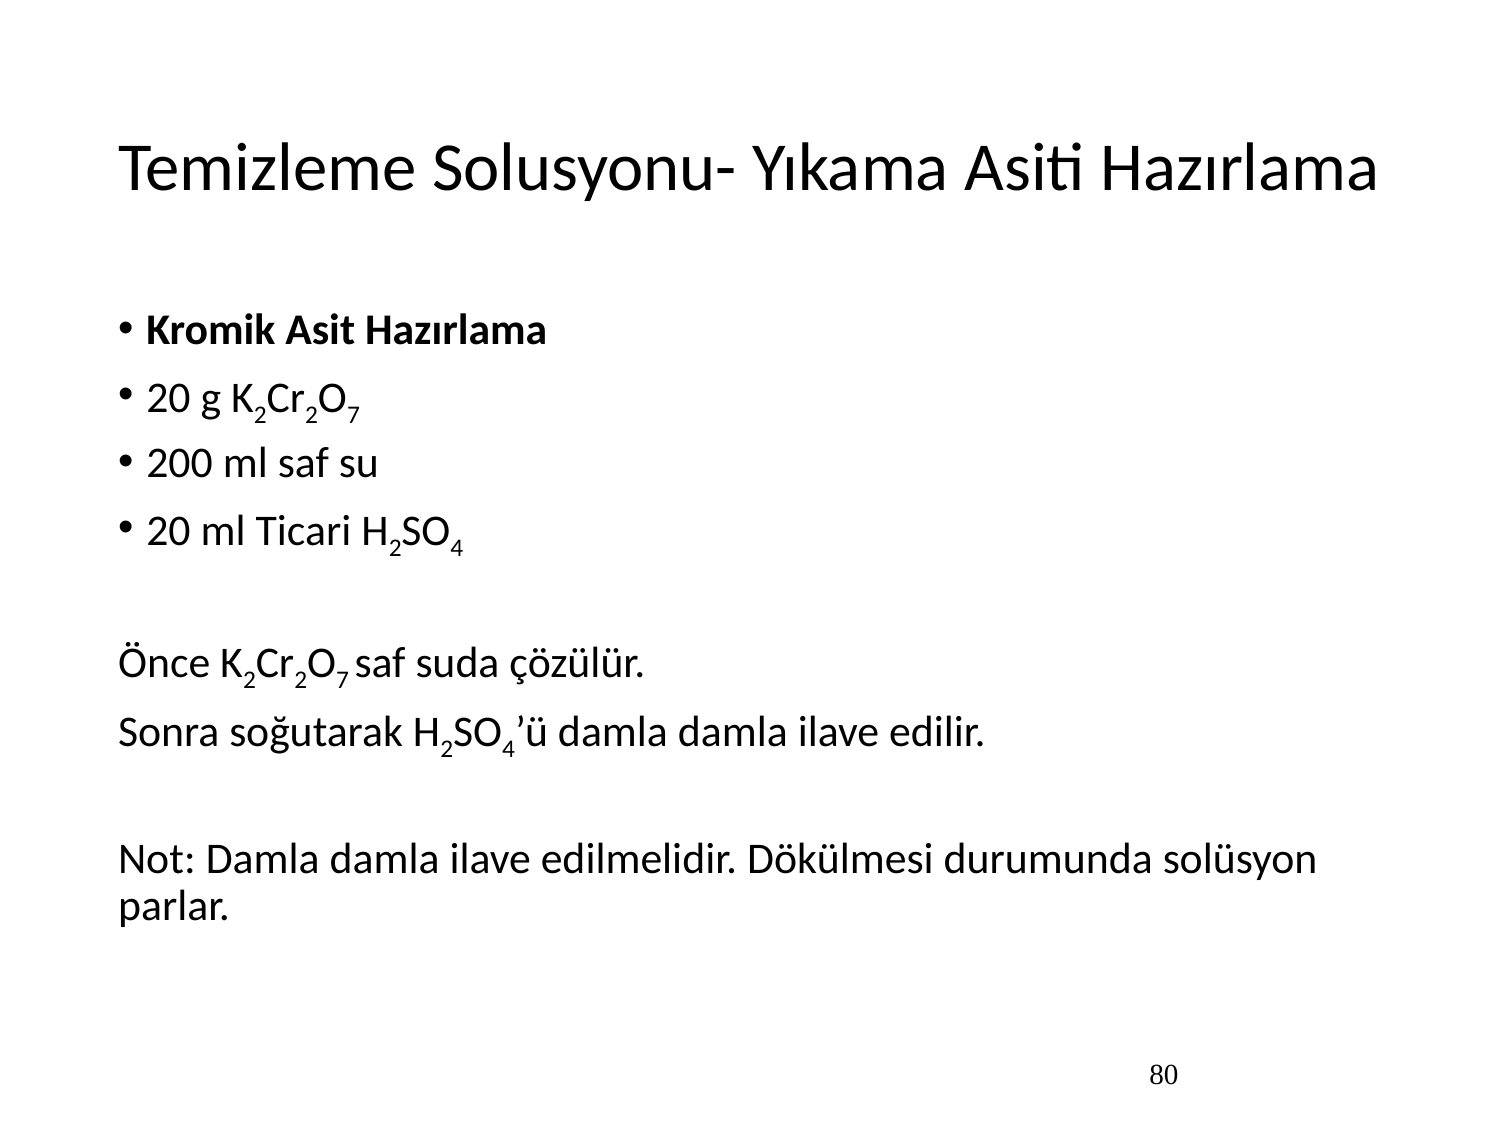

# Temizleme Solusyonu- Yıkama Asiti Hazırlama
Kromik Asit Hazırlama
20 g K2Cr2O7
200 ml saf su
20 ml Ticari H2SO4

Önce K2Cr2O7 saf suda çözülür.
Sonra soğutarak H2SO4’ü damla damla ilave edilir.

Not: Damla damla ilave edilmelidir. Dökülmesi durumunda solüsyon parlar.
80